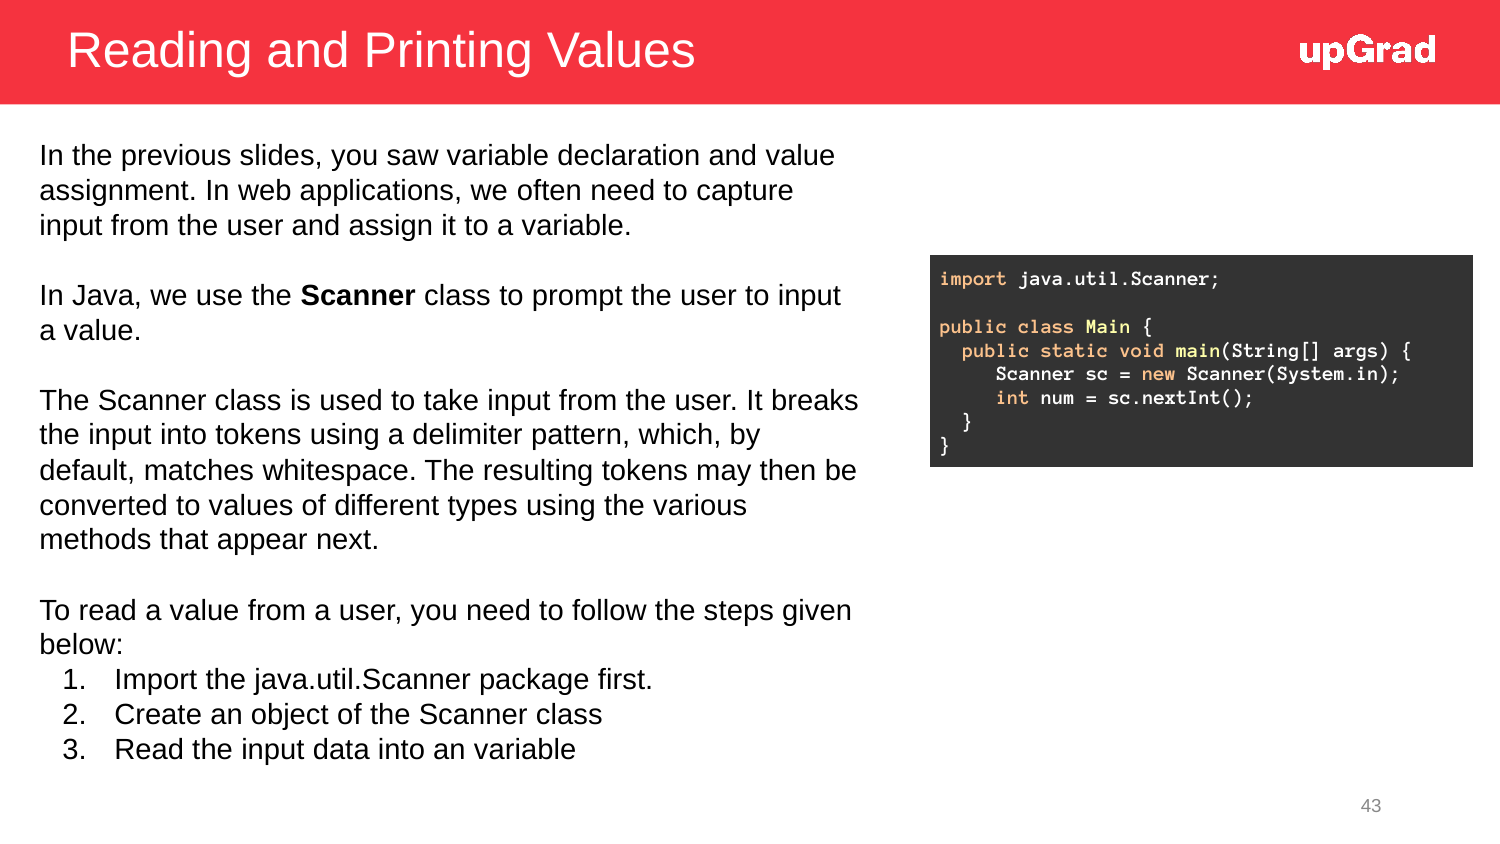

# Reading and Printing Values
In the previous slides, you saw variable declaration and value assignment. In web applications, we often need to capture input from the user and assign it to a variable.

In Java, we use the Scanner class to prompt the user to input a value.

The Scanner class is used to take input from the user. It breaks the input into tokens using a delimiter pattern, which, by default, matches whitespace. The resulting tokens may then be converted to values of different types using the various methods that appear next.

To read a value from a user, you need to follow the steps given below:
Import the java.util.Scanner package first.
Create an object of the Scanner class
Read the input data into an variable

| import java.util.Scanner; public class Main { public static void main(String[] args) { Scanner sc = new Scanner(System.in); int num = sc.nextInt(); } } |
| --- |
43